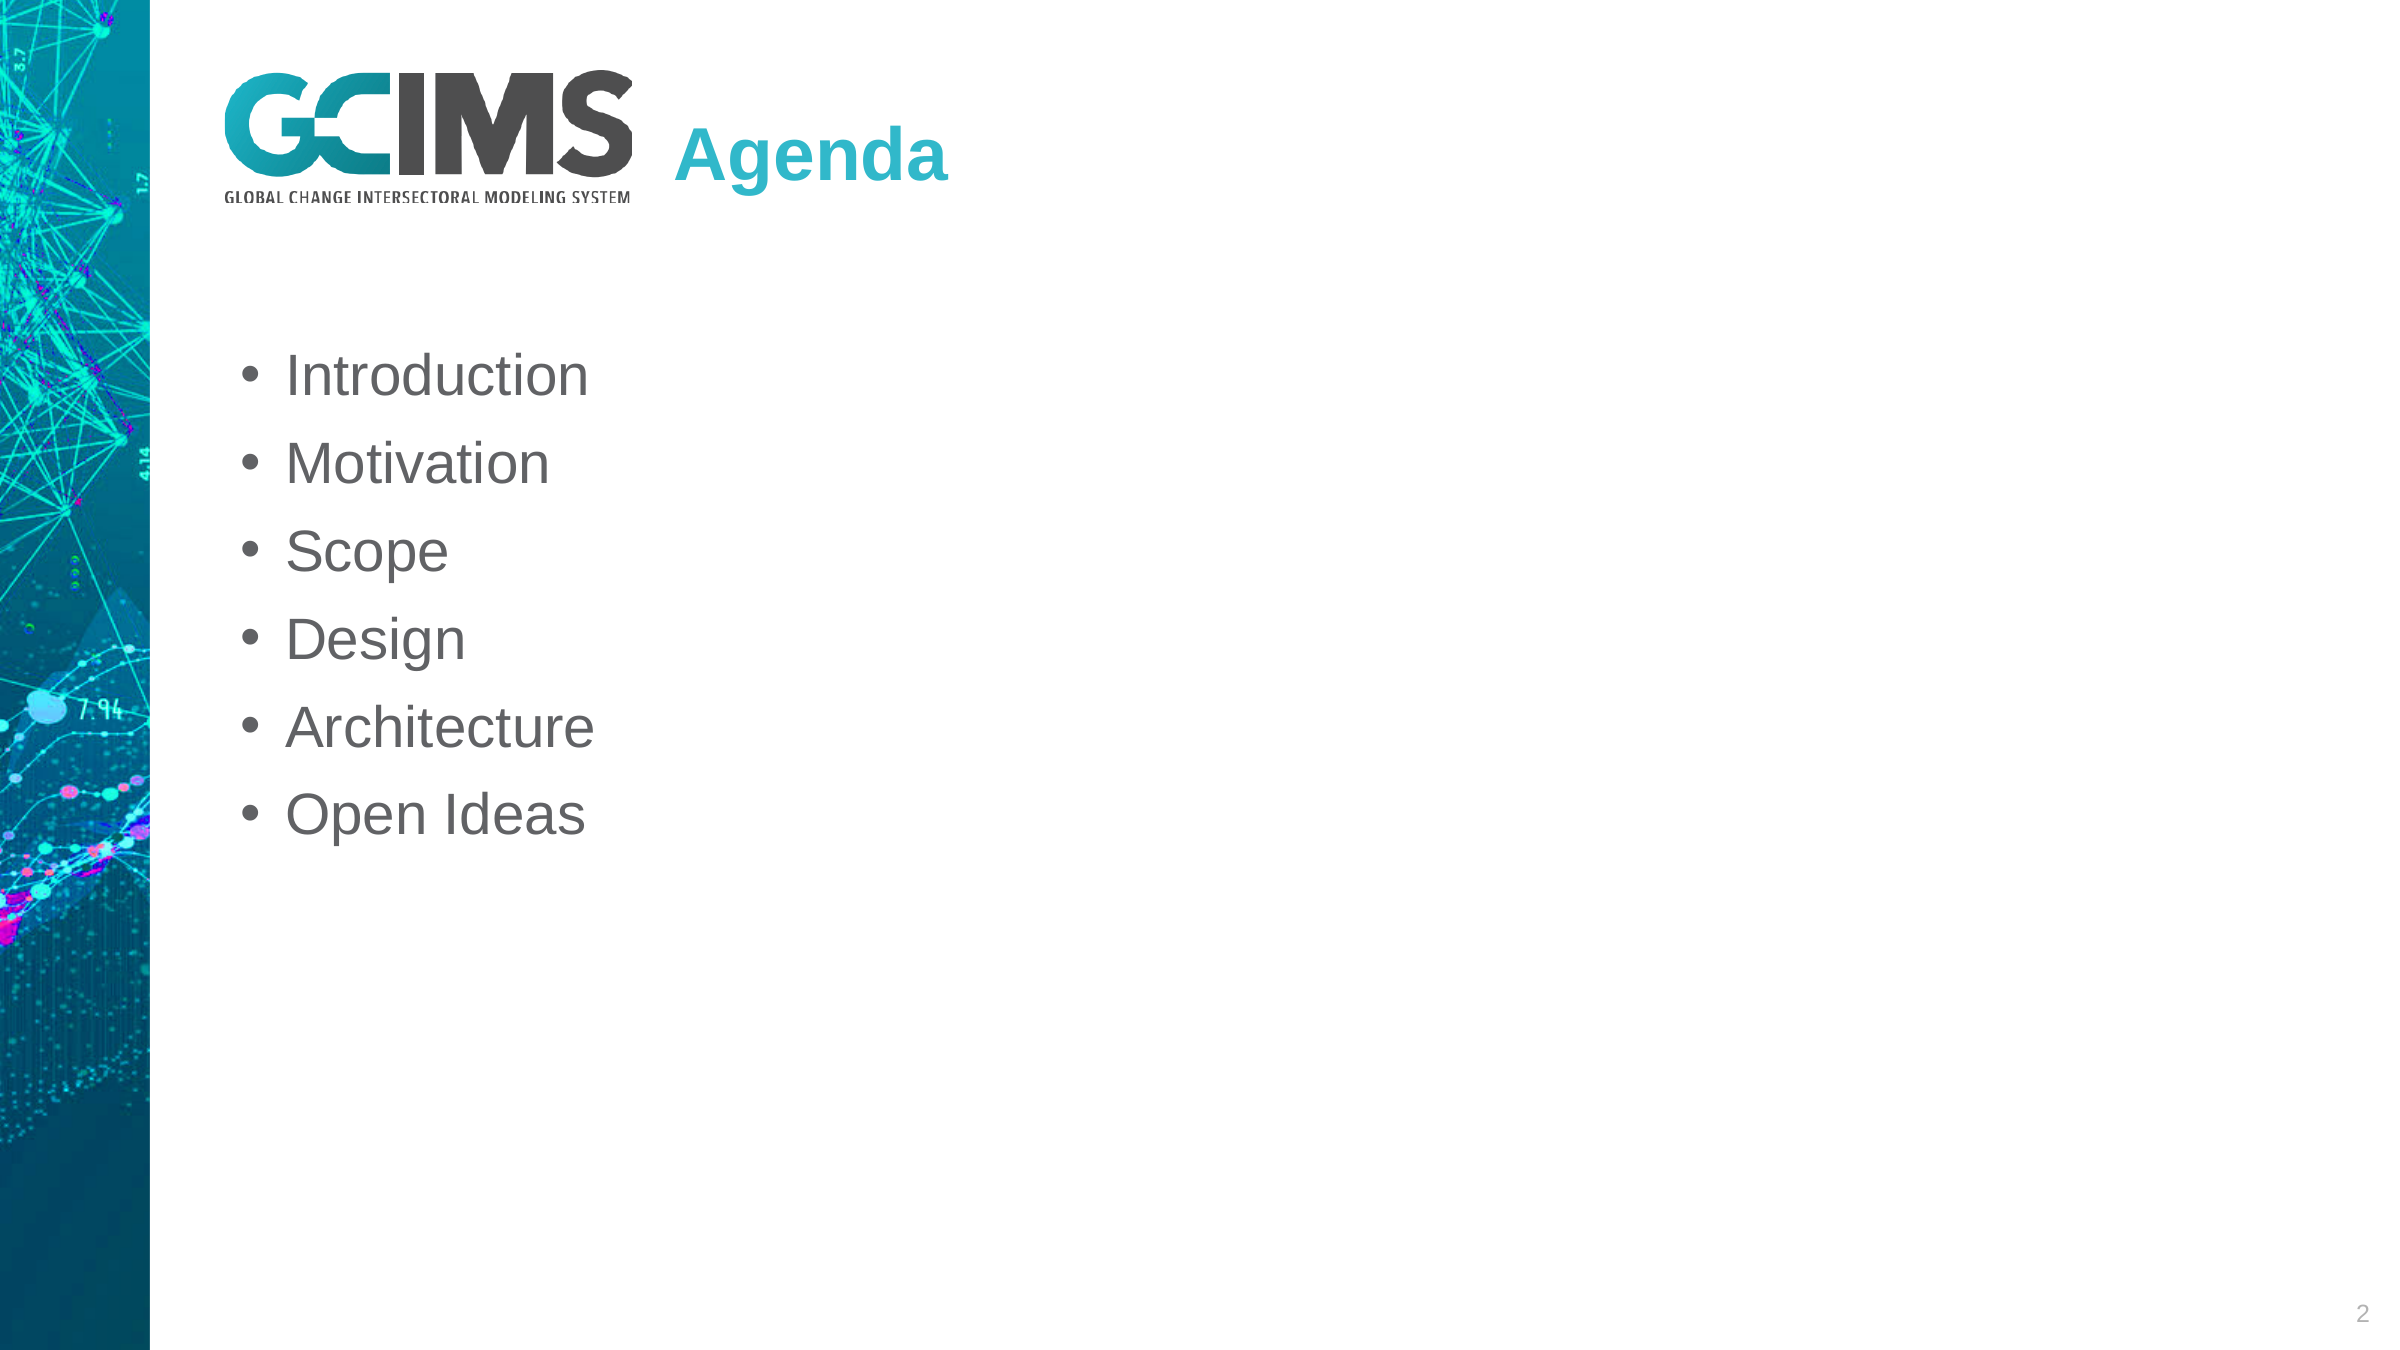

# Agenda
Introduction
Motivation
Scope
Design
Architecture
Open Ideas

2